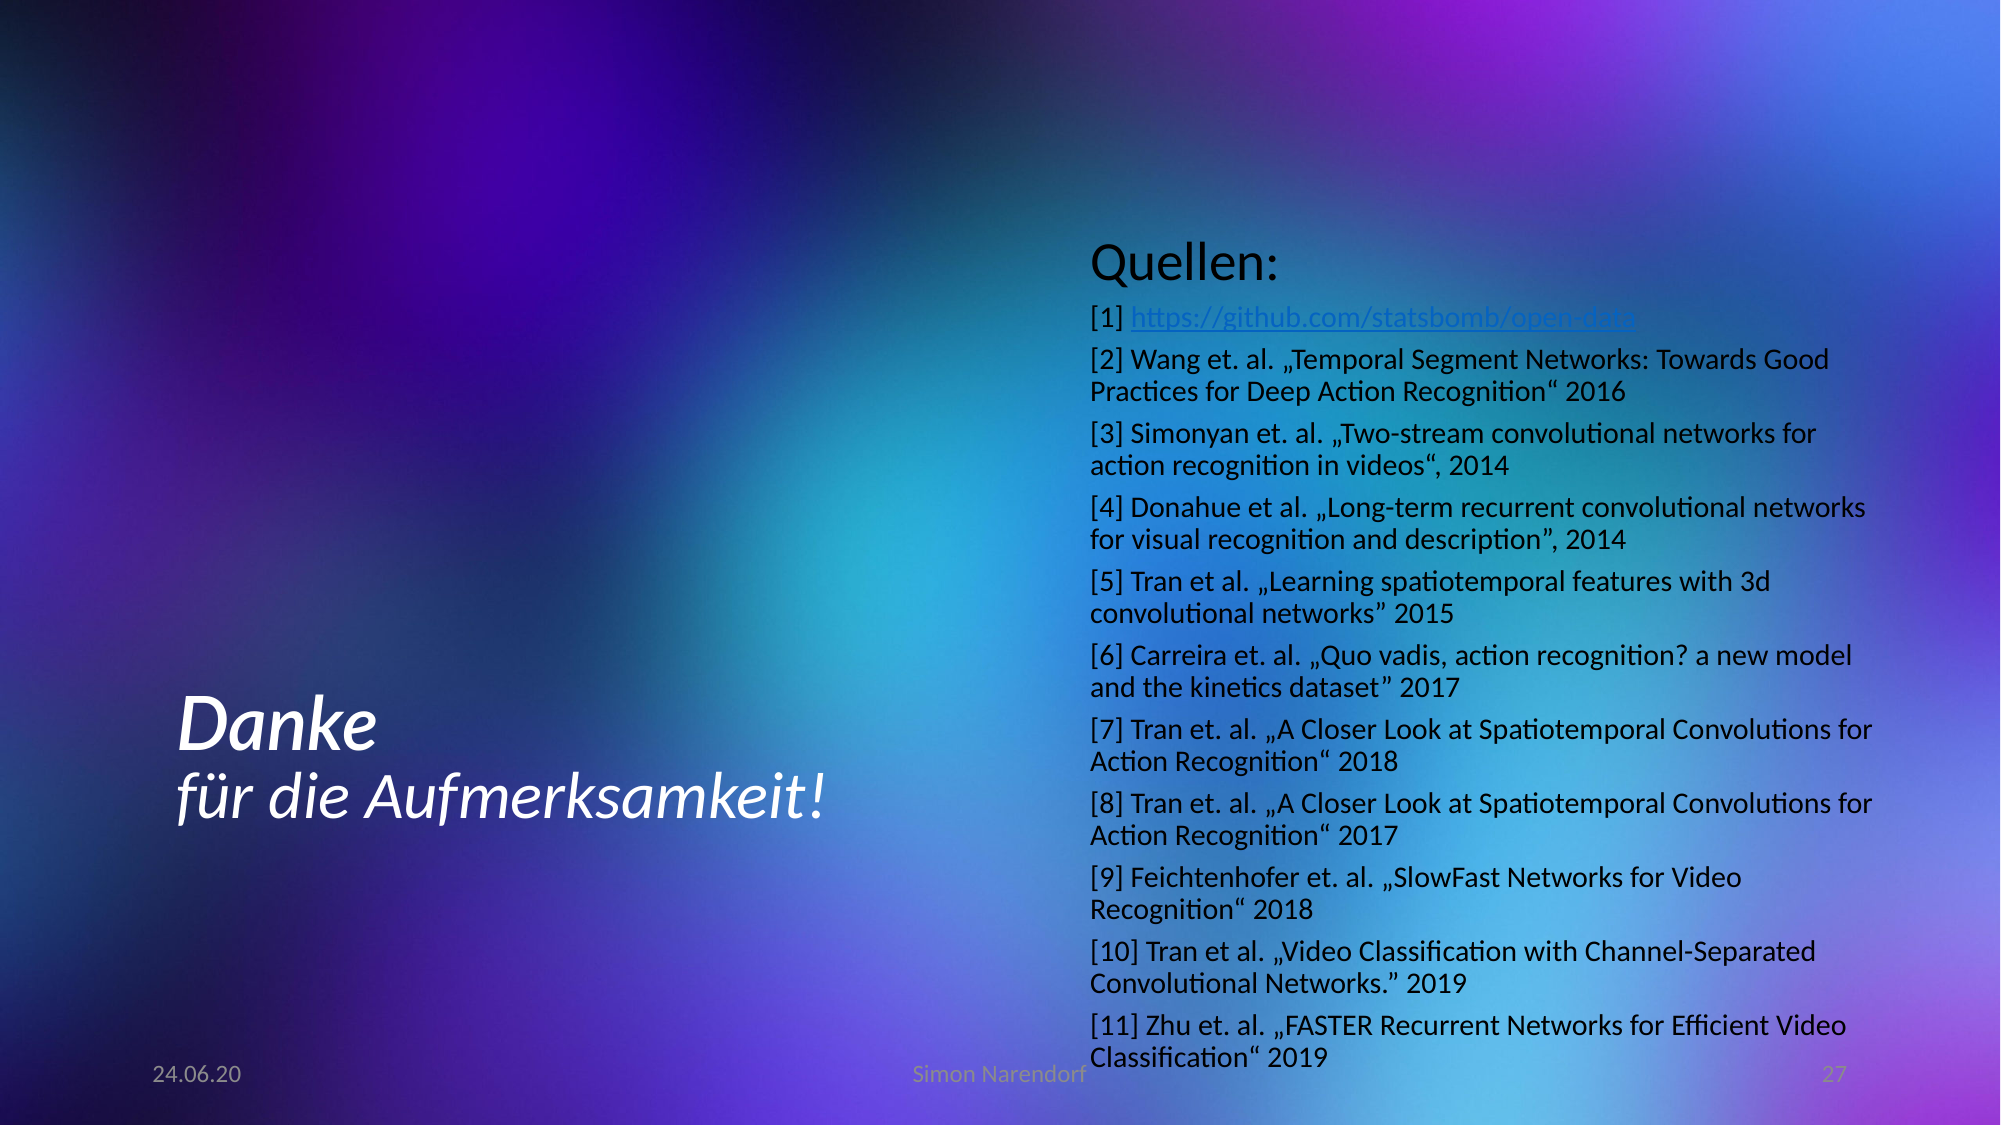

Quellen:
[1] https://github.com/statsbomb/open-data
[2] Wang et. al. „Temporal Segment Networks: Towards Good Practices for Deep Action Recognition“ 2016
[3] Simonyan et. al. „Two-stream convolutional networks for action recognition in videos“, 2014
[4] Donahue et al. „Long-term recurrent convolutional networks for visual recognition and description”, 2014
[5] Tran et al. „Learning spatiotemporal features with 3d convolutional networks” 2015
[6] Carreira et. al. „Quo vadis, action recognition? a new model and the kinetics dataset” 2017
[7] Tran et. al. „A Closer Look at Spatiotemporal Convolutions for Action Recognition“ 2018
[8] Tran et. al. „A Closer Look at Spatiotemporal Convolutions for Action Recognition“ 2017
[9] Feichtenhofer et. al. „SlowFast Networks for Video Recognition“ 2018
[10] Tran et al. „Video Classification with Channel-Separated Convolutional Networks.” 2019
[11] Zhu et. al. „FASTER Recurrent Networks for Efficient Video Classification“ 2019

# Danke

für die Aufmerksamkeit!
24.06.20
Simon Narendorf
27